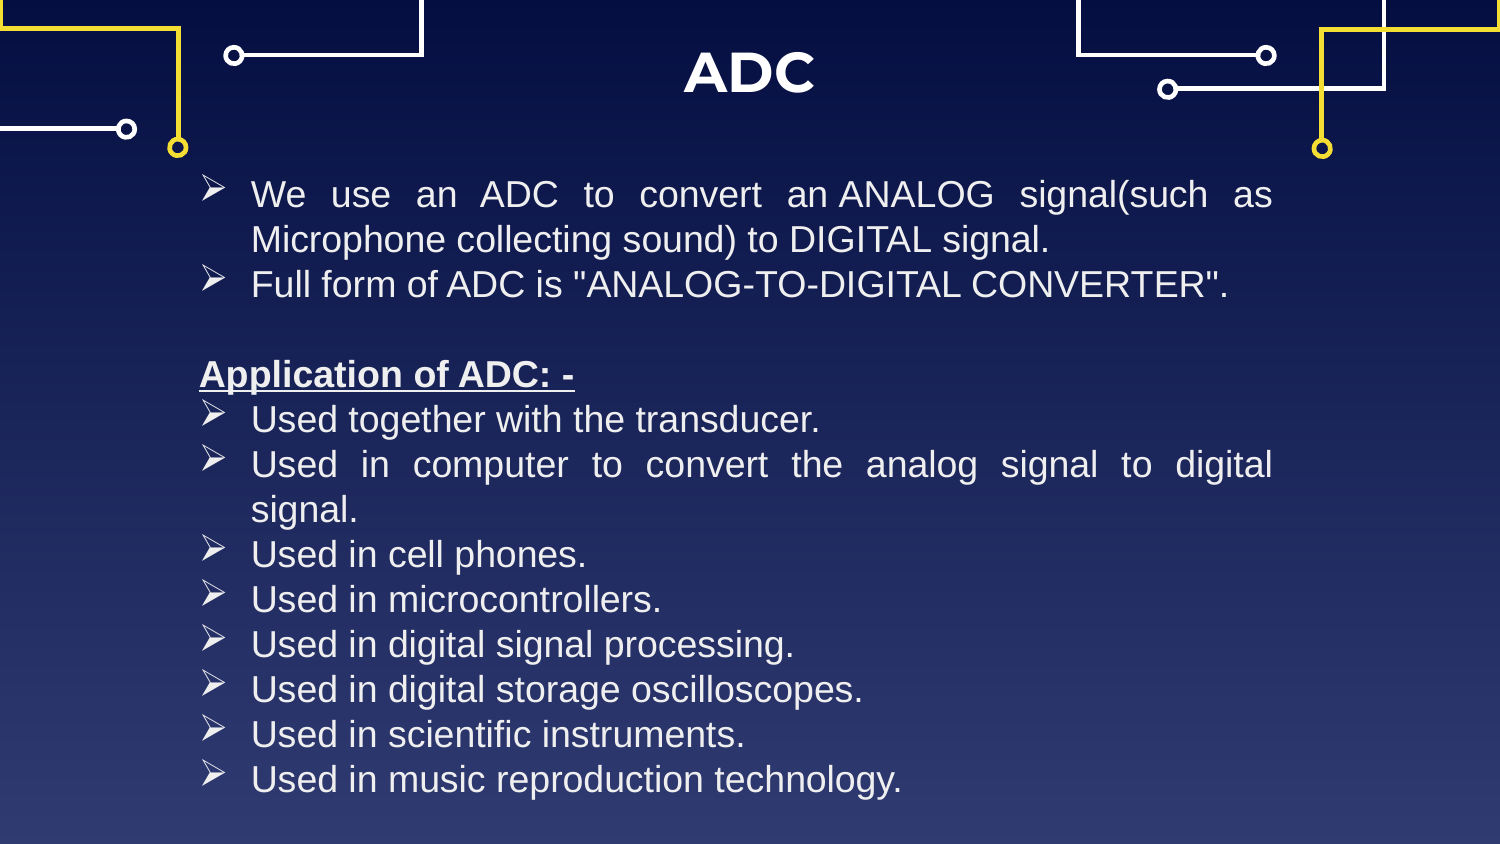

# ADC
We use an ADC to convert an ANALOG signal(such as Microphone collecting sound) to DIGITAL signal.
Full form of ADC is "ANALOG-TO-DIGITAL CONVERTER".

Application of ADC: -
Used together with the transducer.
Used in computer to convert the analog signal to digital signal.
Used in cell phones.
Used in microcontrollers.
Used in digital signal processing.
Used in digital storage oscilloscopes.
Used in scientific instruments.
Used in music reproduction technology.